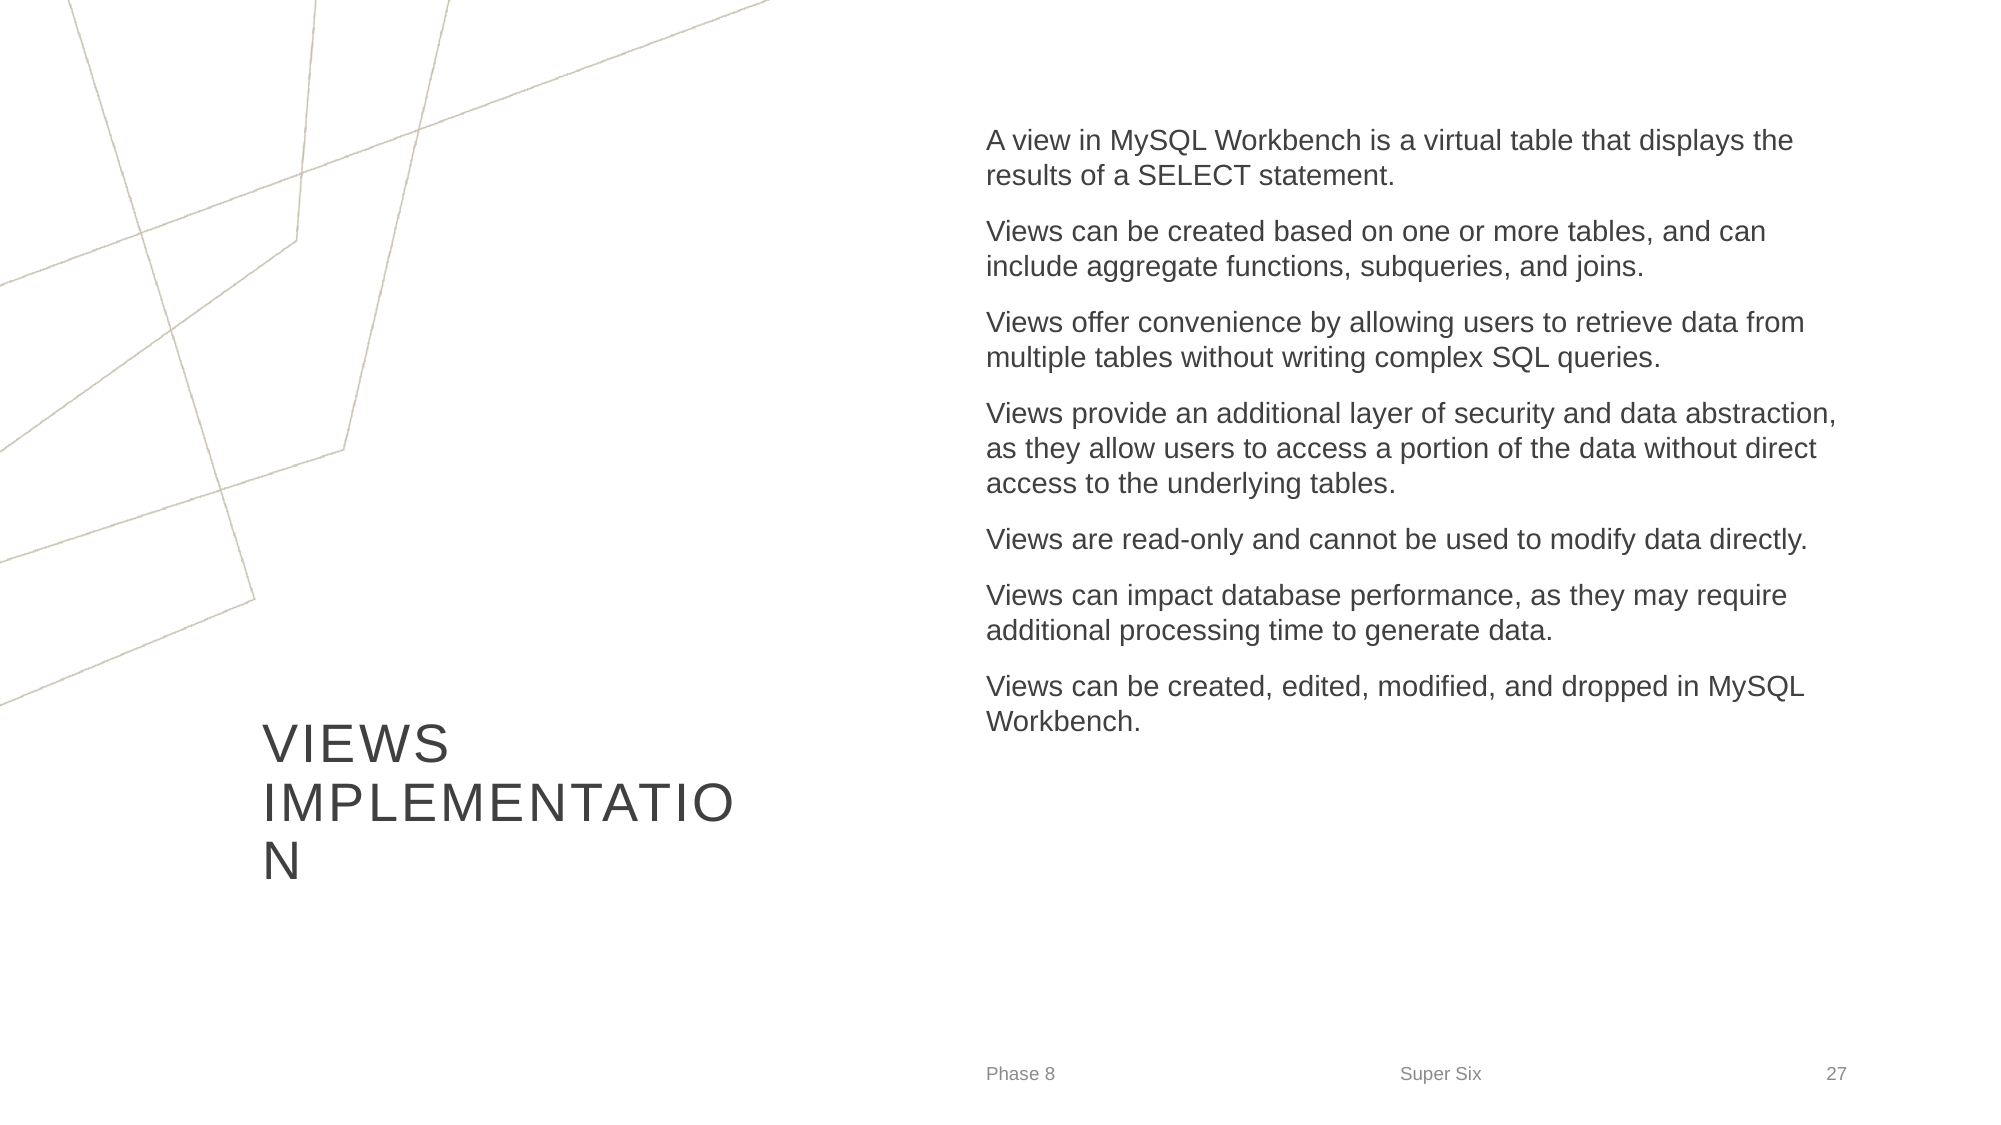

A view in MySQL Workbench is a virtual table that displays the results of a SELECT statement.
Views can be created based on one or more tables, and can include aggregate functions, subqueries, and joins.
Views offer convenience by allowing users to retrieve data from multiple tables without writing complex SQL queries.
Views provide an additional layer of security and data abstraction, as they allow users to access a portion of the data without direct access to the underlying tables.
Views are read-only and cannot be used to modify data directly.
Views can impact database performance, as they may require additional processing time to generate data.
Views can be created, edited, modified, and dropped in MySQL Workbench.

# Views Implementation
Phase 8
Super Six
27